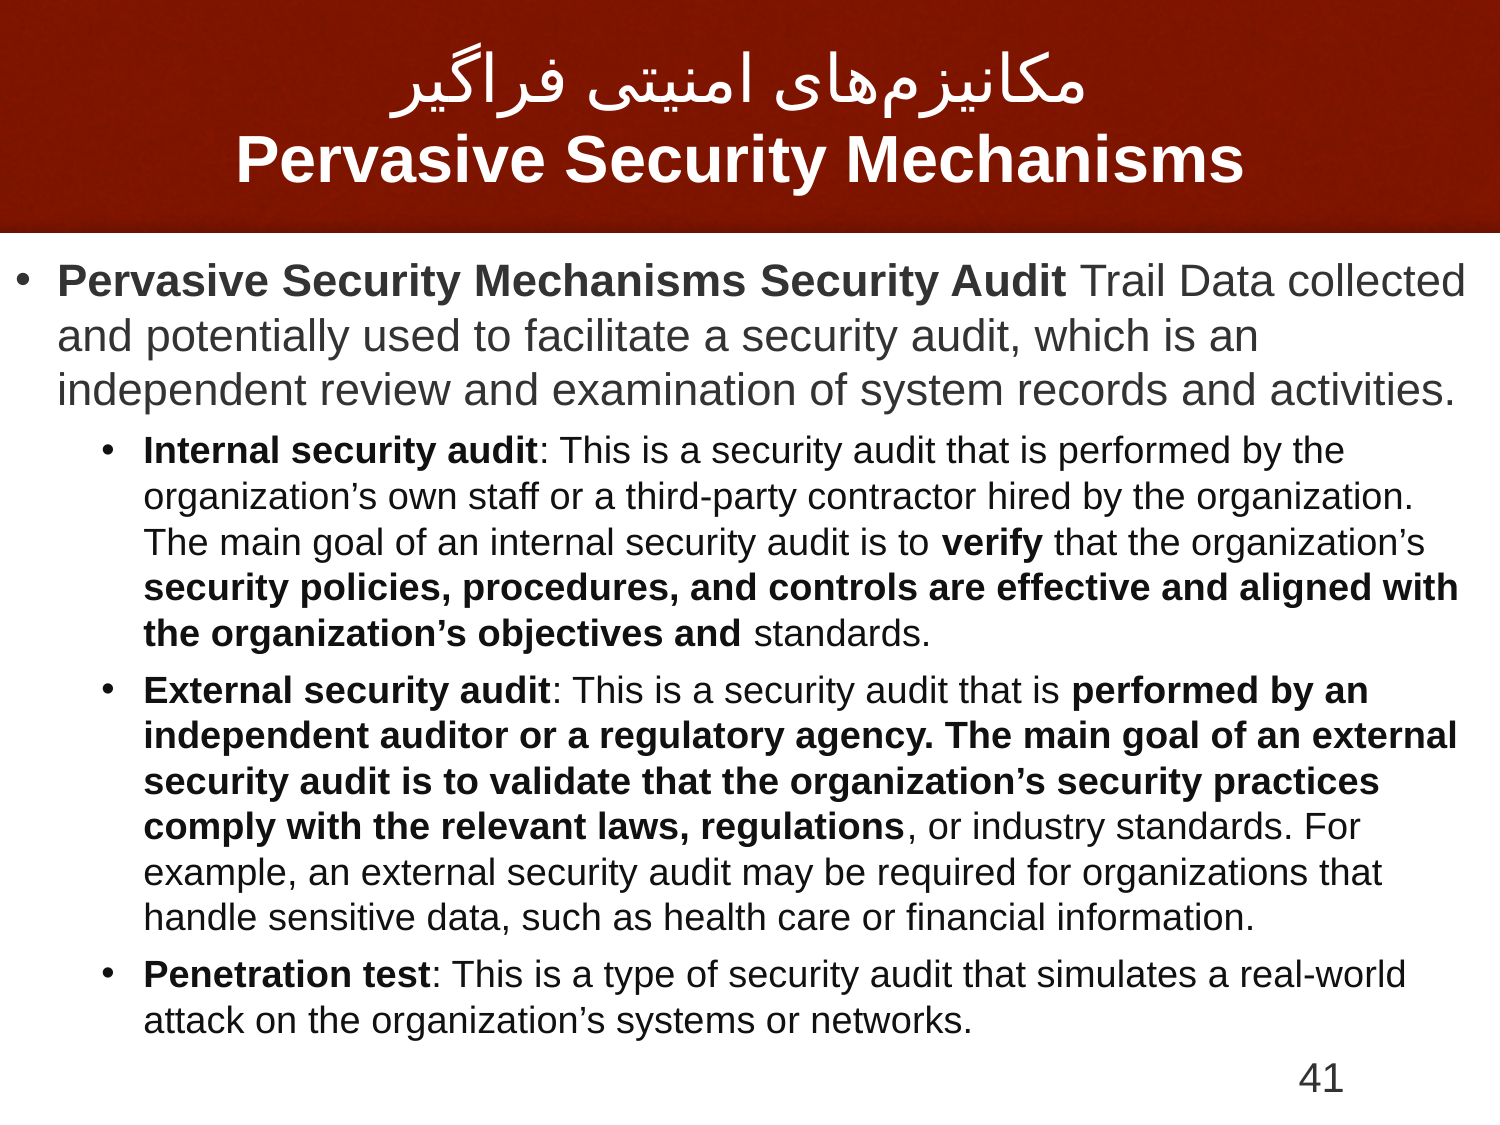

# مکانیزم‌های امنیتی فراگیر Pervasive Security Mechanisms
Pervasive Security Mechanisms Security Audit Trail Data collected and potentially used to facilitate a security audit, which is an independent review and examination of system records and activities.
Internal security audit: This is a security audit that is performed by the organization’s own staff or a third-party contractor hired by the organization. The main goal of an internal security audit is to verify that the organization’s security policies, procedures, and controls are effective and aligned with the organization’s objectives and standards.
External security audit: This is a security audit that is performed by an independent auditor or a regulatory agency. The main goal of an external security audit is to validate that the organization’s security practices comply with the relevant laws, regulations, or industry standards. For example, an external security audit may be required for organizations that handle sensitive data, such as health care or financial information.
Penetration test: This is a type of security audit that simulates a real-world attack on the organization’s systems or networks.
41